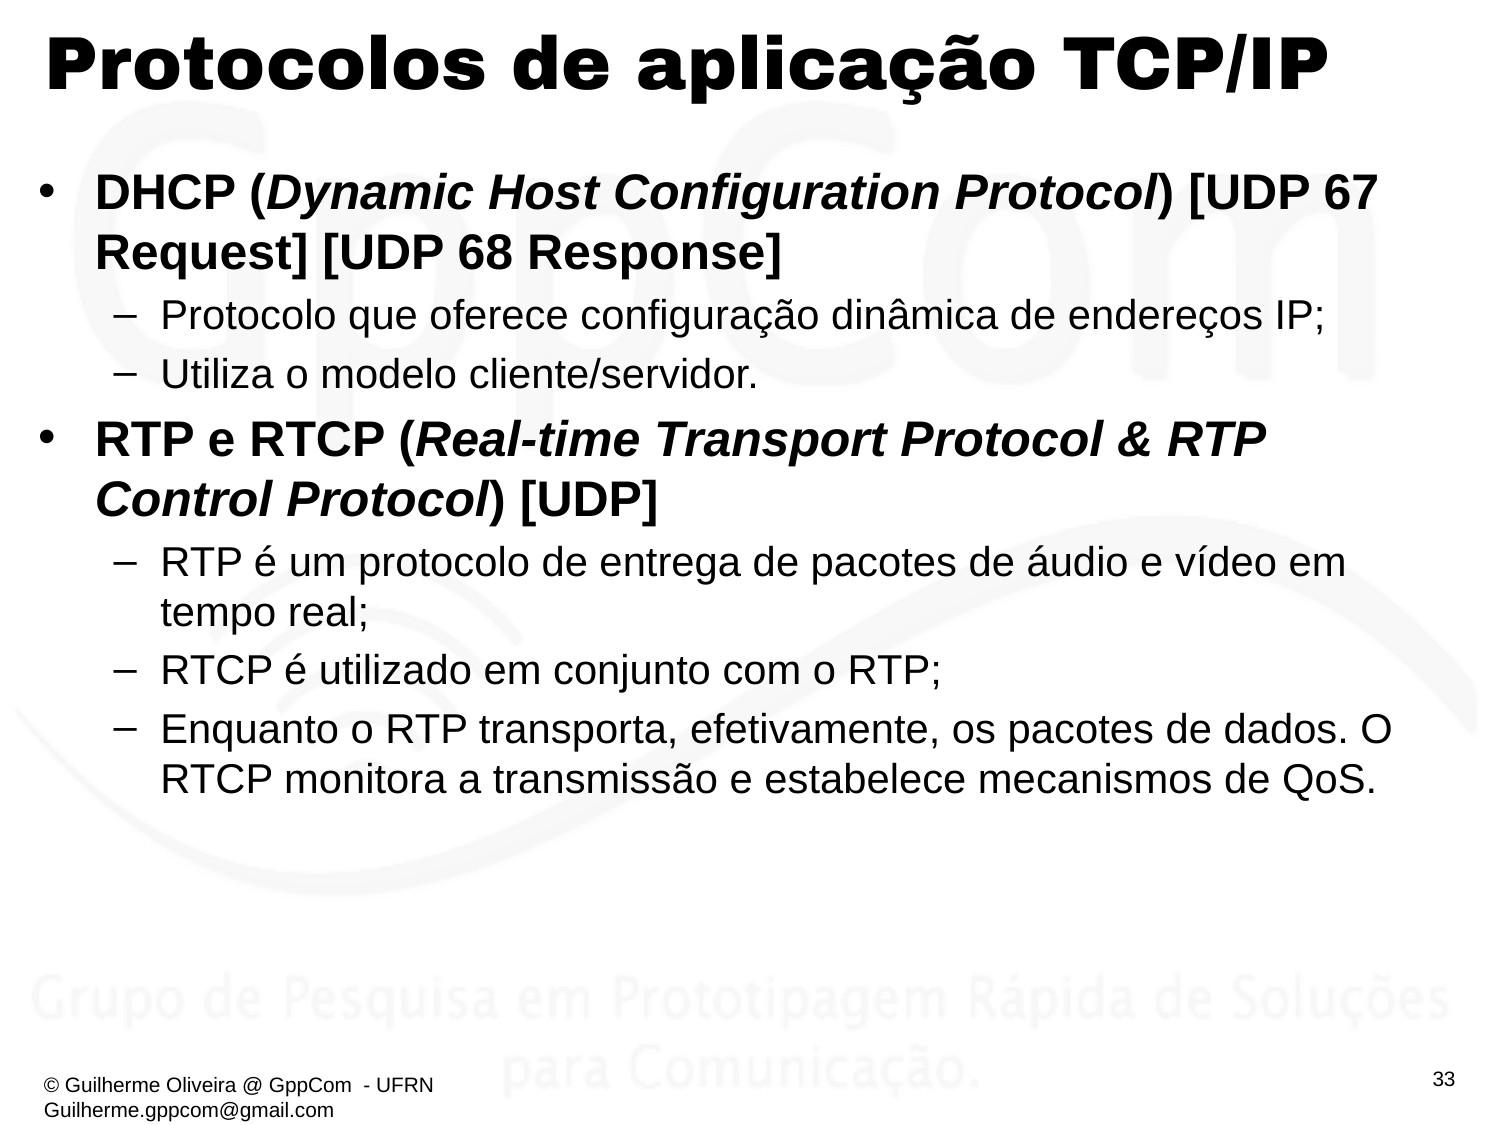

# Protocolos de aplicação TCP/IP
DHCP (Dynamic Host Configuration Protocol) [UDP 67 Request] [UDP 68 Response]
Protocolo que oferece configuração dinâmica de endereços IP;
Utiliza o modelo cliente/servidor.
RTP e RTCP (Real-time Transport Protocol & RTP Control Protocol) [UDP]
RTP é um protocolo de entrega de pacotes de áudio e vídeo em tempo real;
RTCP é utilizado em conjunto com o RTP;
Enquanto o RTP transporta, efetivamente, os pacotes de dados. O RTCP monitora a transmissão e estabelece mecanismos de QoS.
33